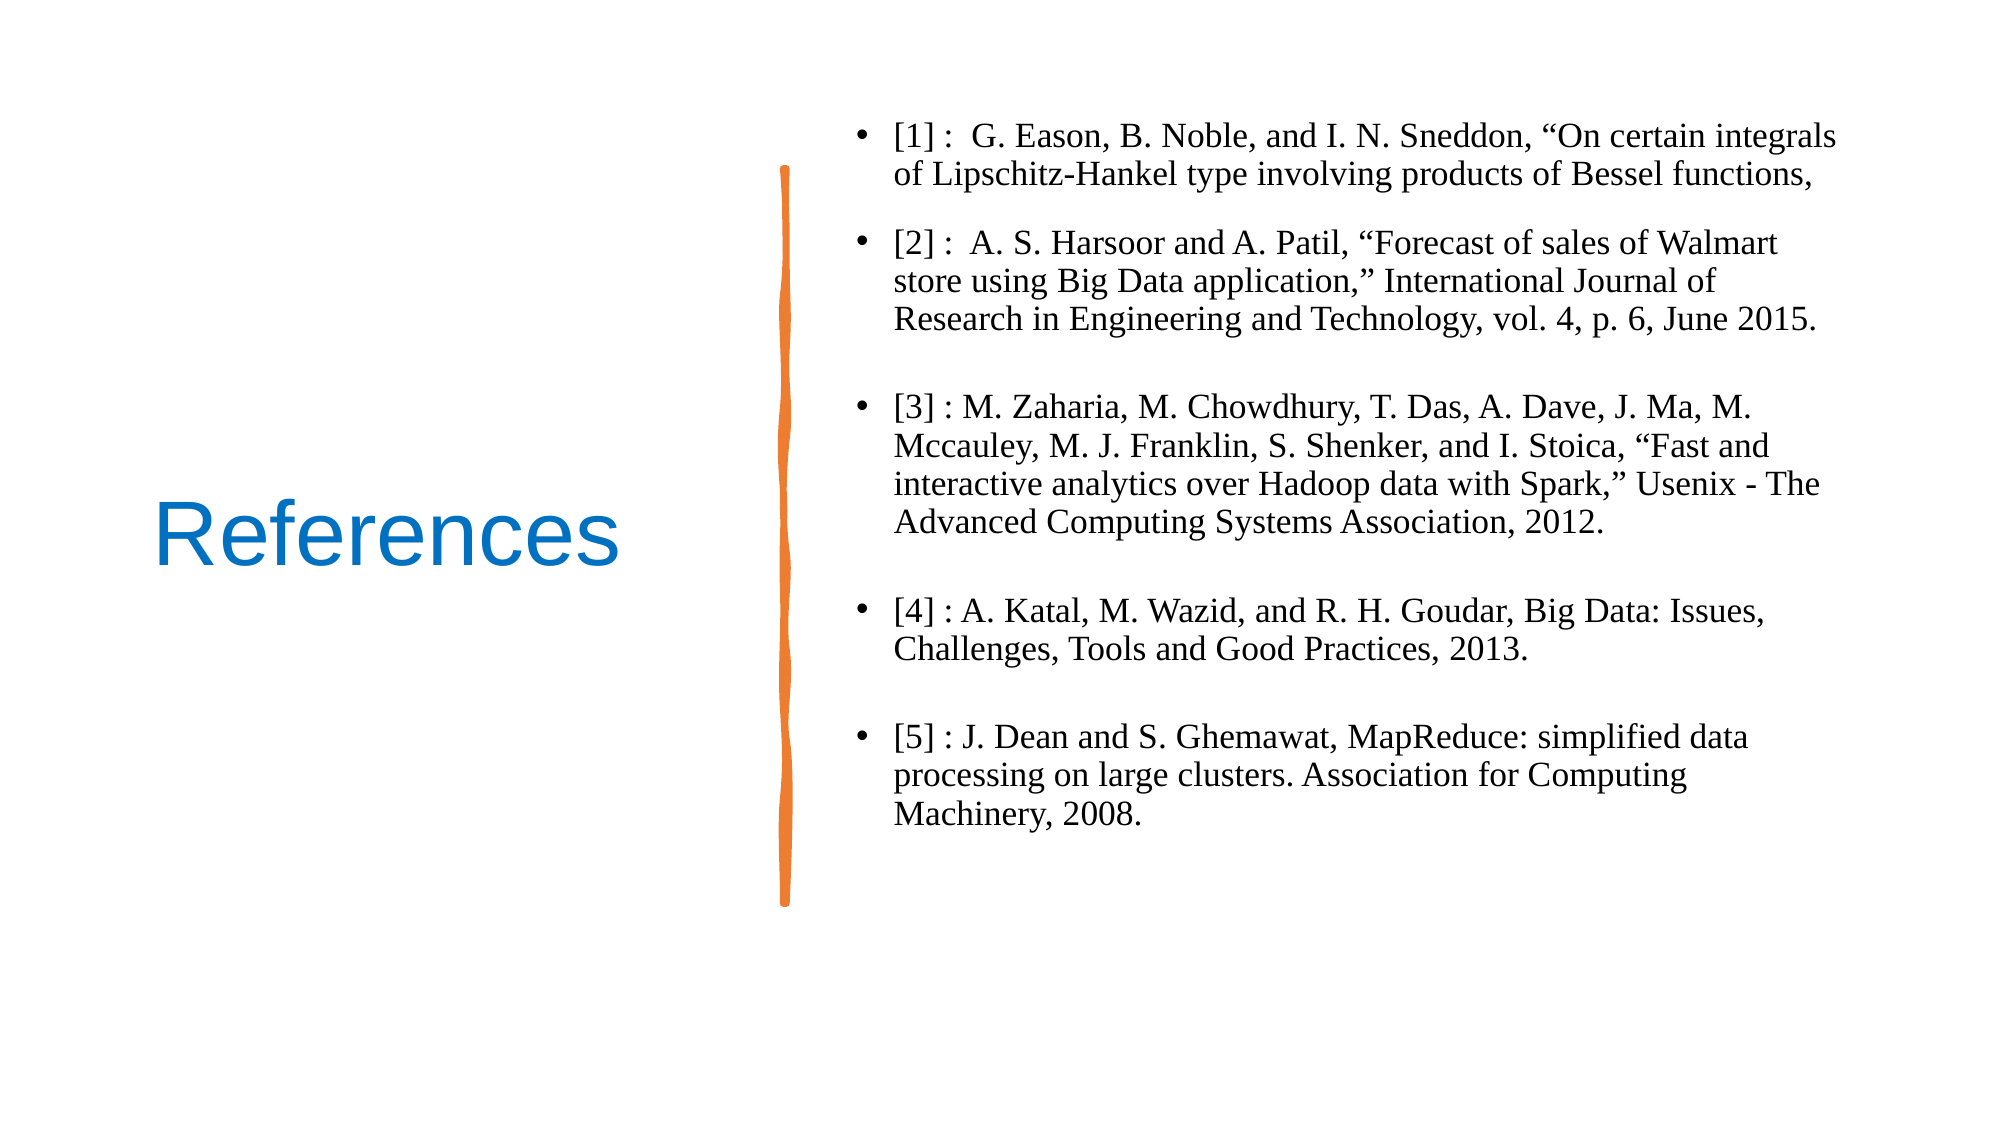

# References
[1] :  G. Eason, B. Noble, and I. N. Sneddon, “On certain integrals of Lipschitz-Hankel type involving products of Bessel functions,
[2] :  A. S. Harsoor and A. Patil, “Forecast of sales of Walmart store using Big Data application,” International Journal of Research in Engineering and Technology, vol. 4, p. 6, June 2015.
[3] : M. Zaharia, M. Chowdhury, T. Das, A. Dave, J. Ma, M. Mccauley, M. J. Franklin, S. Shenker, and I. Stoica, “Fast and interactive analytics over Hadoop data with Spark,” Usenix - The Advanced Computing Systems Association, 2012.
[4] : A. Katal, M. Wazid, and R. H. Goudar, Big Data: Issues, Challenges, Tools and Good Practices, 2013.
[5] : J. Dean and S. Ghemawat, MapReduce: simplified data processing on large clusters. Association for Computing Machinery, 2008.